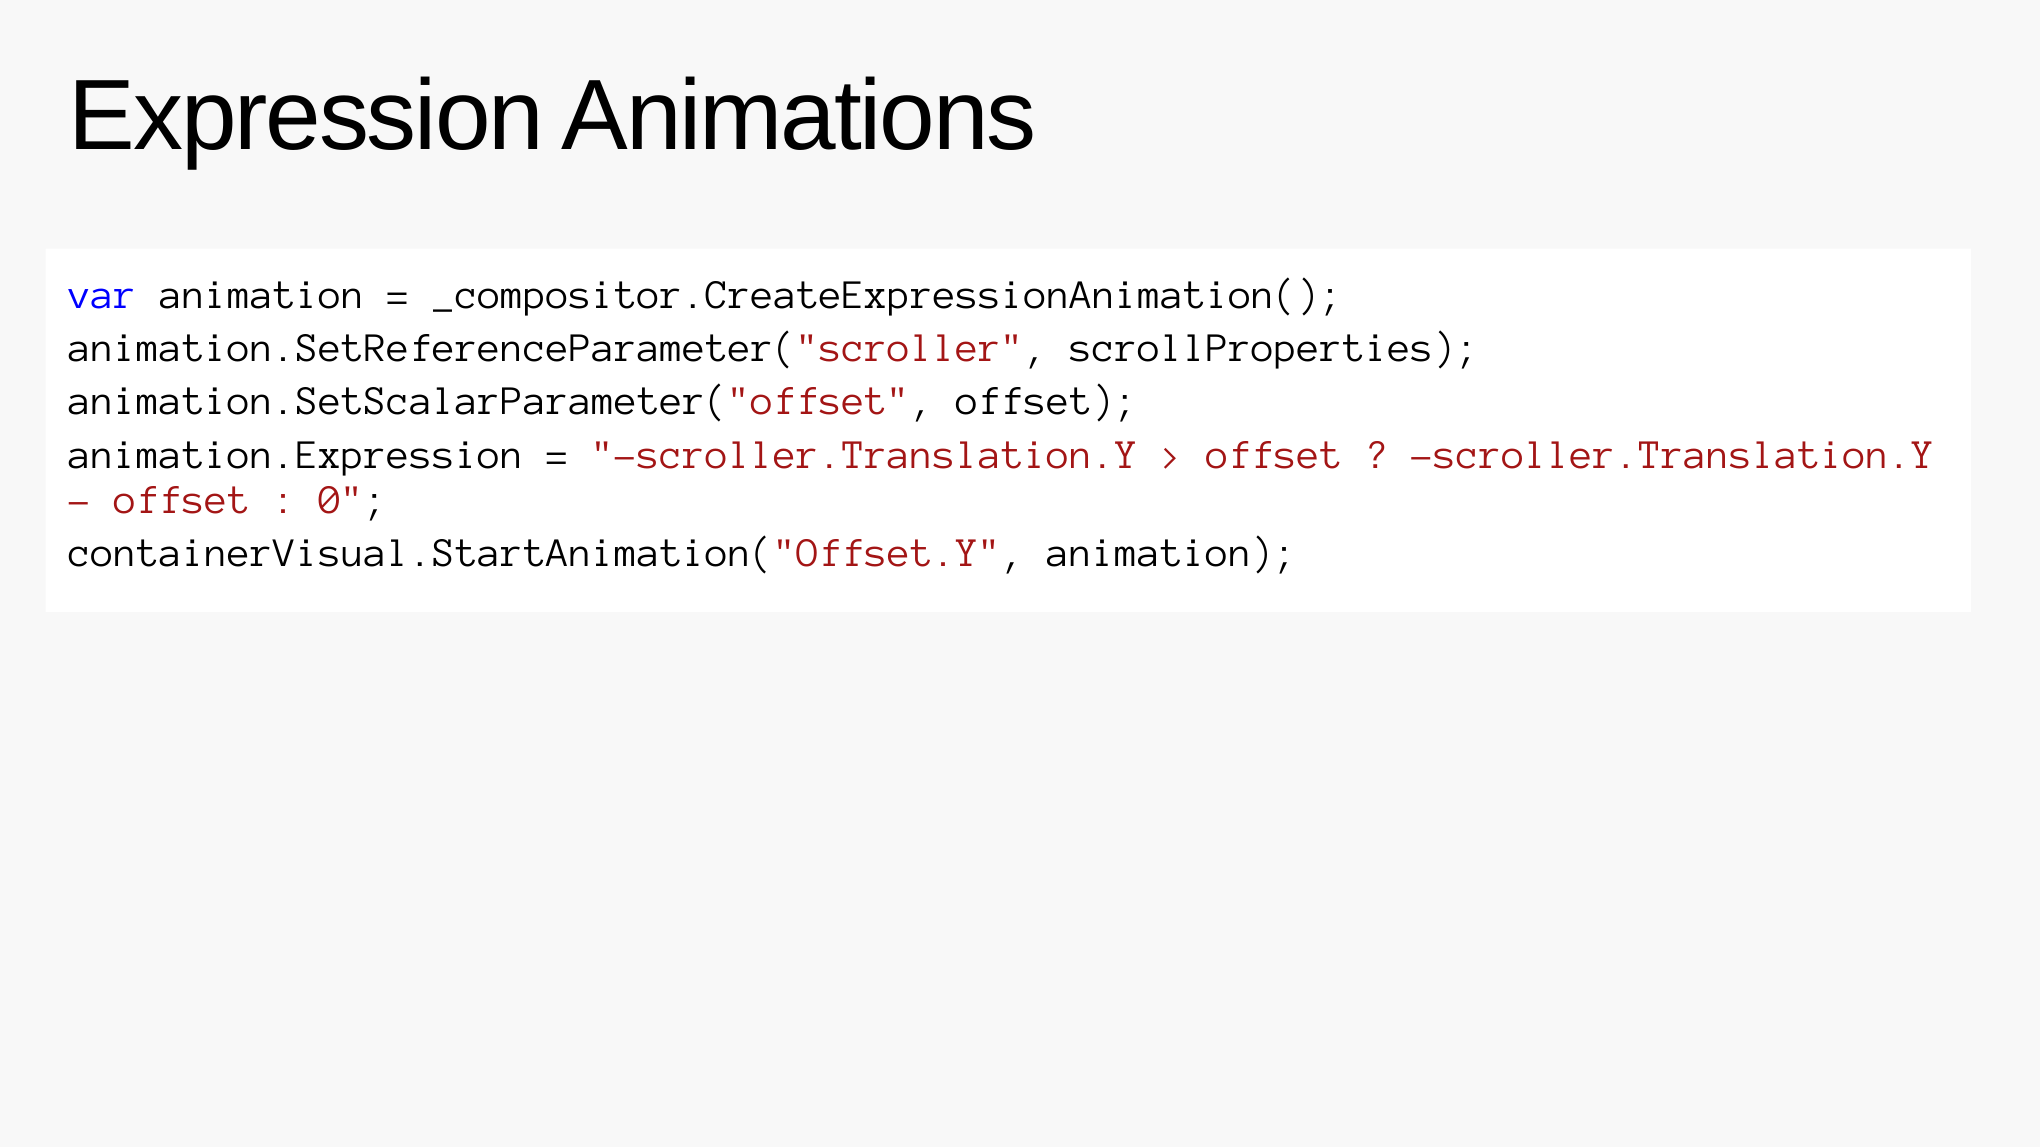

# Expression Animations

var animation = _compositor.CreateExpressionAnimation();
animation.SetReferenceParameter("scroller", scrollProperties);
animation.SetScalarParameter("offset", offset);
animation.Expression = "-scroller.Translation.Y > offset ? -scroller.Translation.Y - offset : 0";
containerVisual.StartAnimation("Offset.Y", animation);